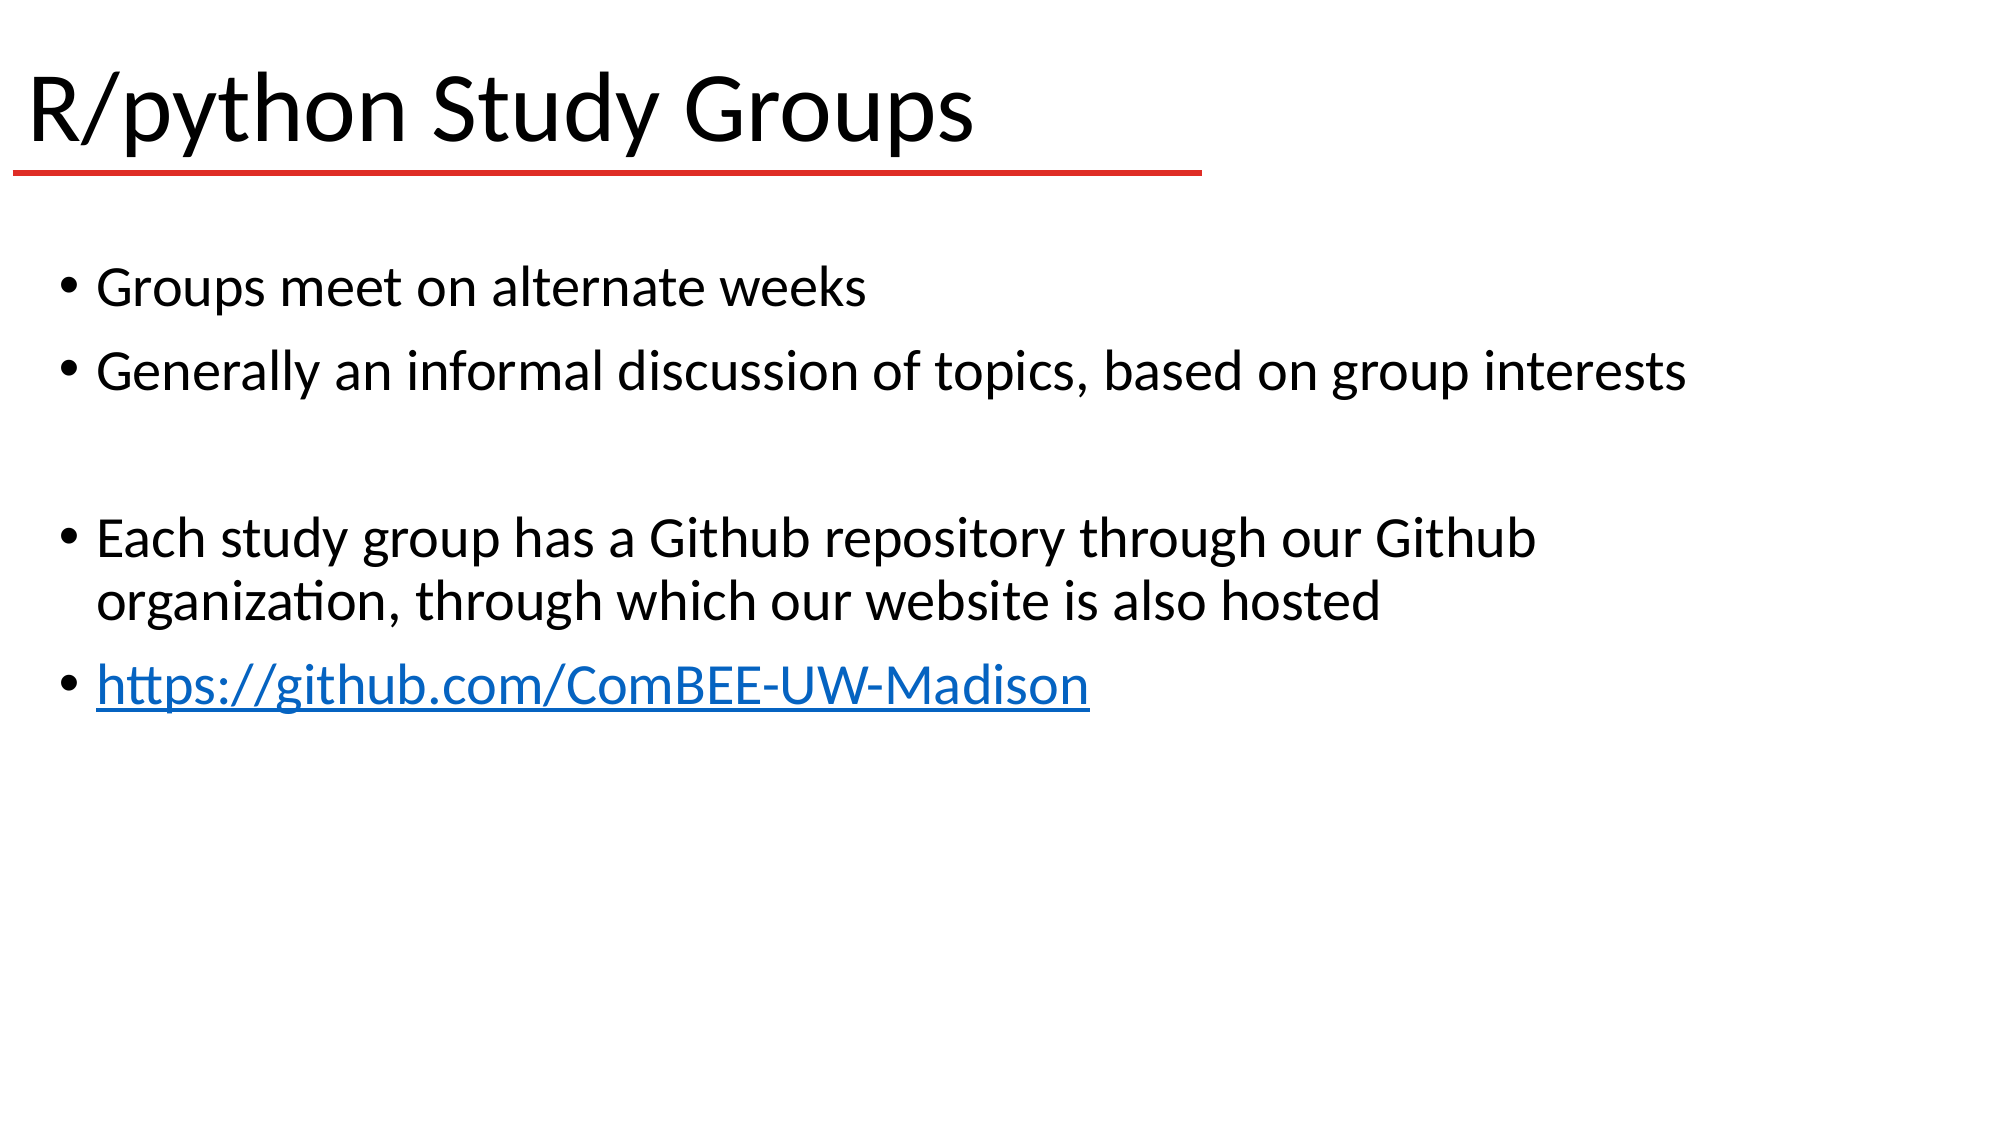

# R/python Study Groups
Groups meet on alternate weeks
Generally an informal discussion of topics, based on group interests

Each study group has a Github repository through our Github organization, through which our website is also hosted
https://github.com/ComBEE-UW-Madison